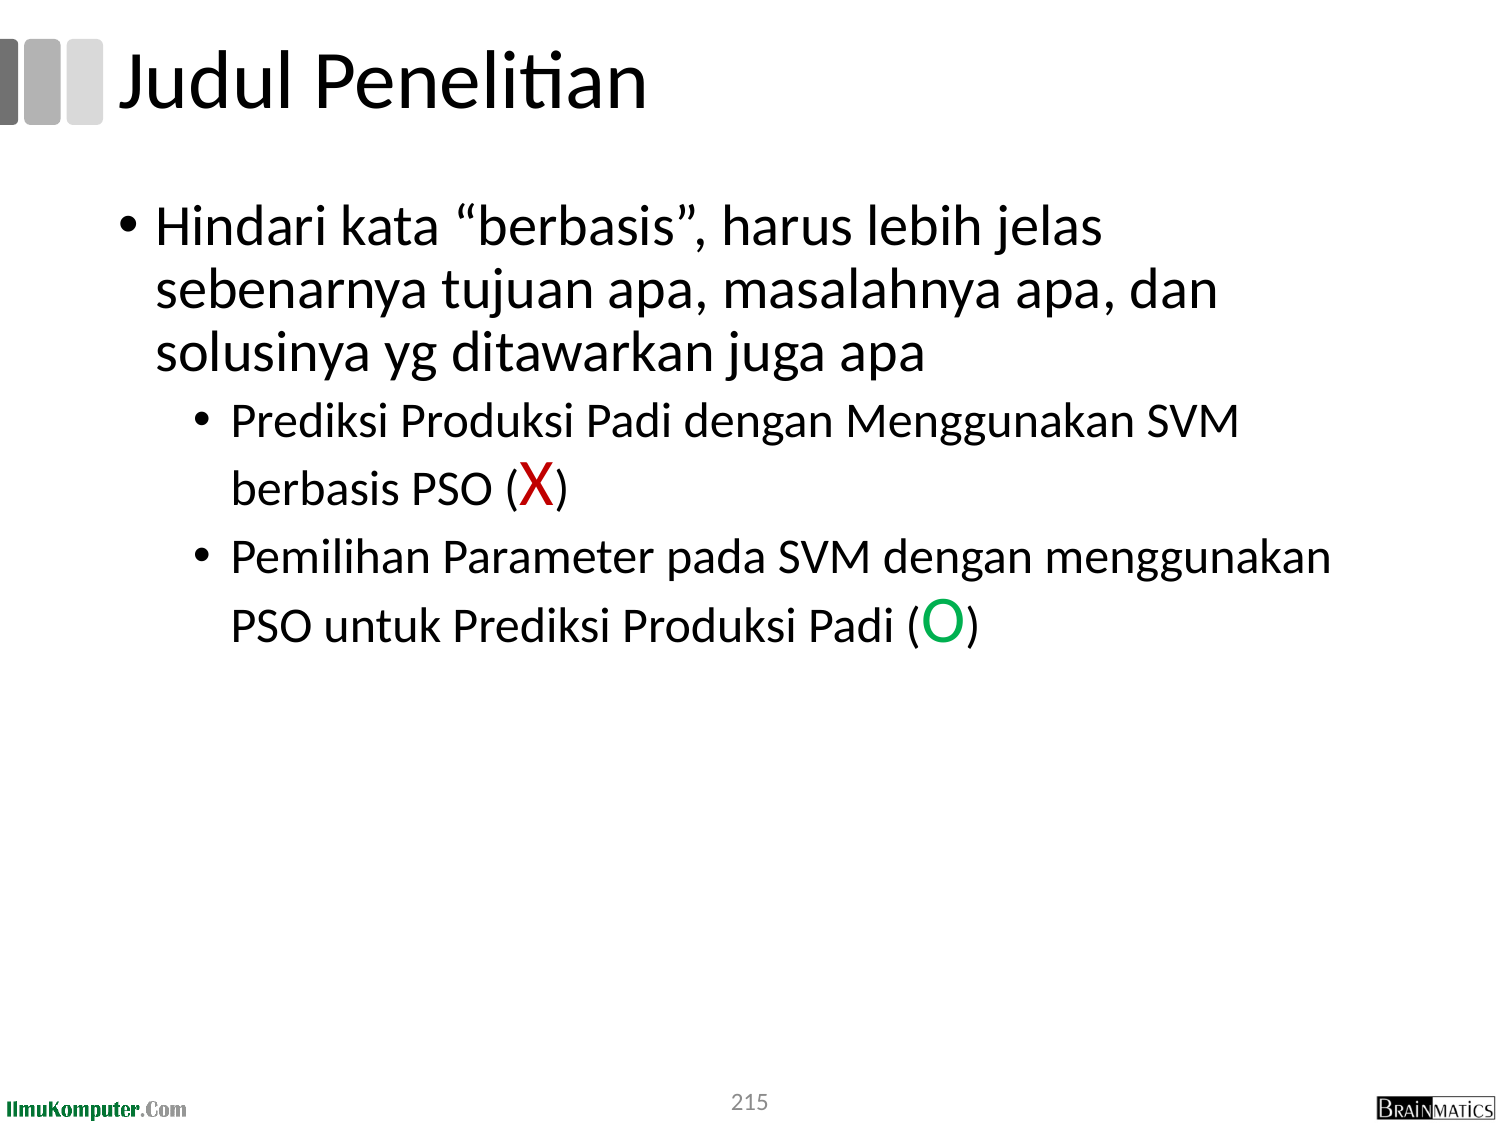

# Judul Penelitian
Hindari kata “berbasis”, harus lebih jelas sebenarnya tujuan apa, masalahnya apa, dan solusinya yg ditawarkan juga apa
Prediksi Produksi Padi dengan Menggunakan SVM berbasis PSO (X)
Pemilihan Parameter pada SVM dengan menggunakan PSO untuk Prediksi Produksi Padi (O)

215